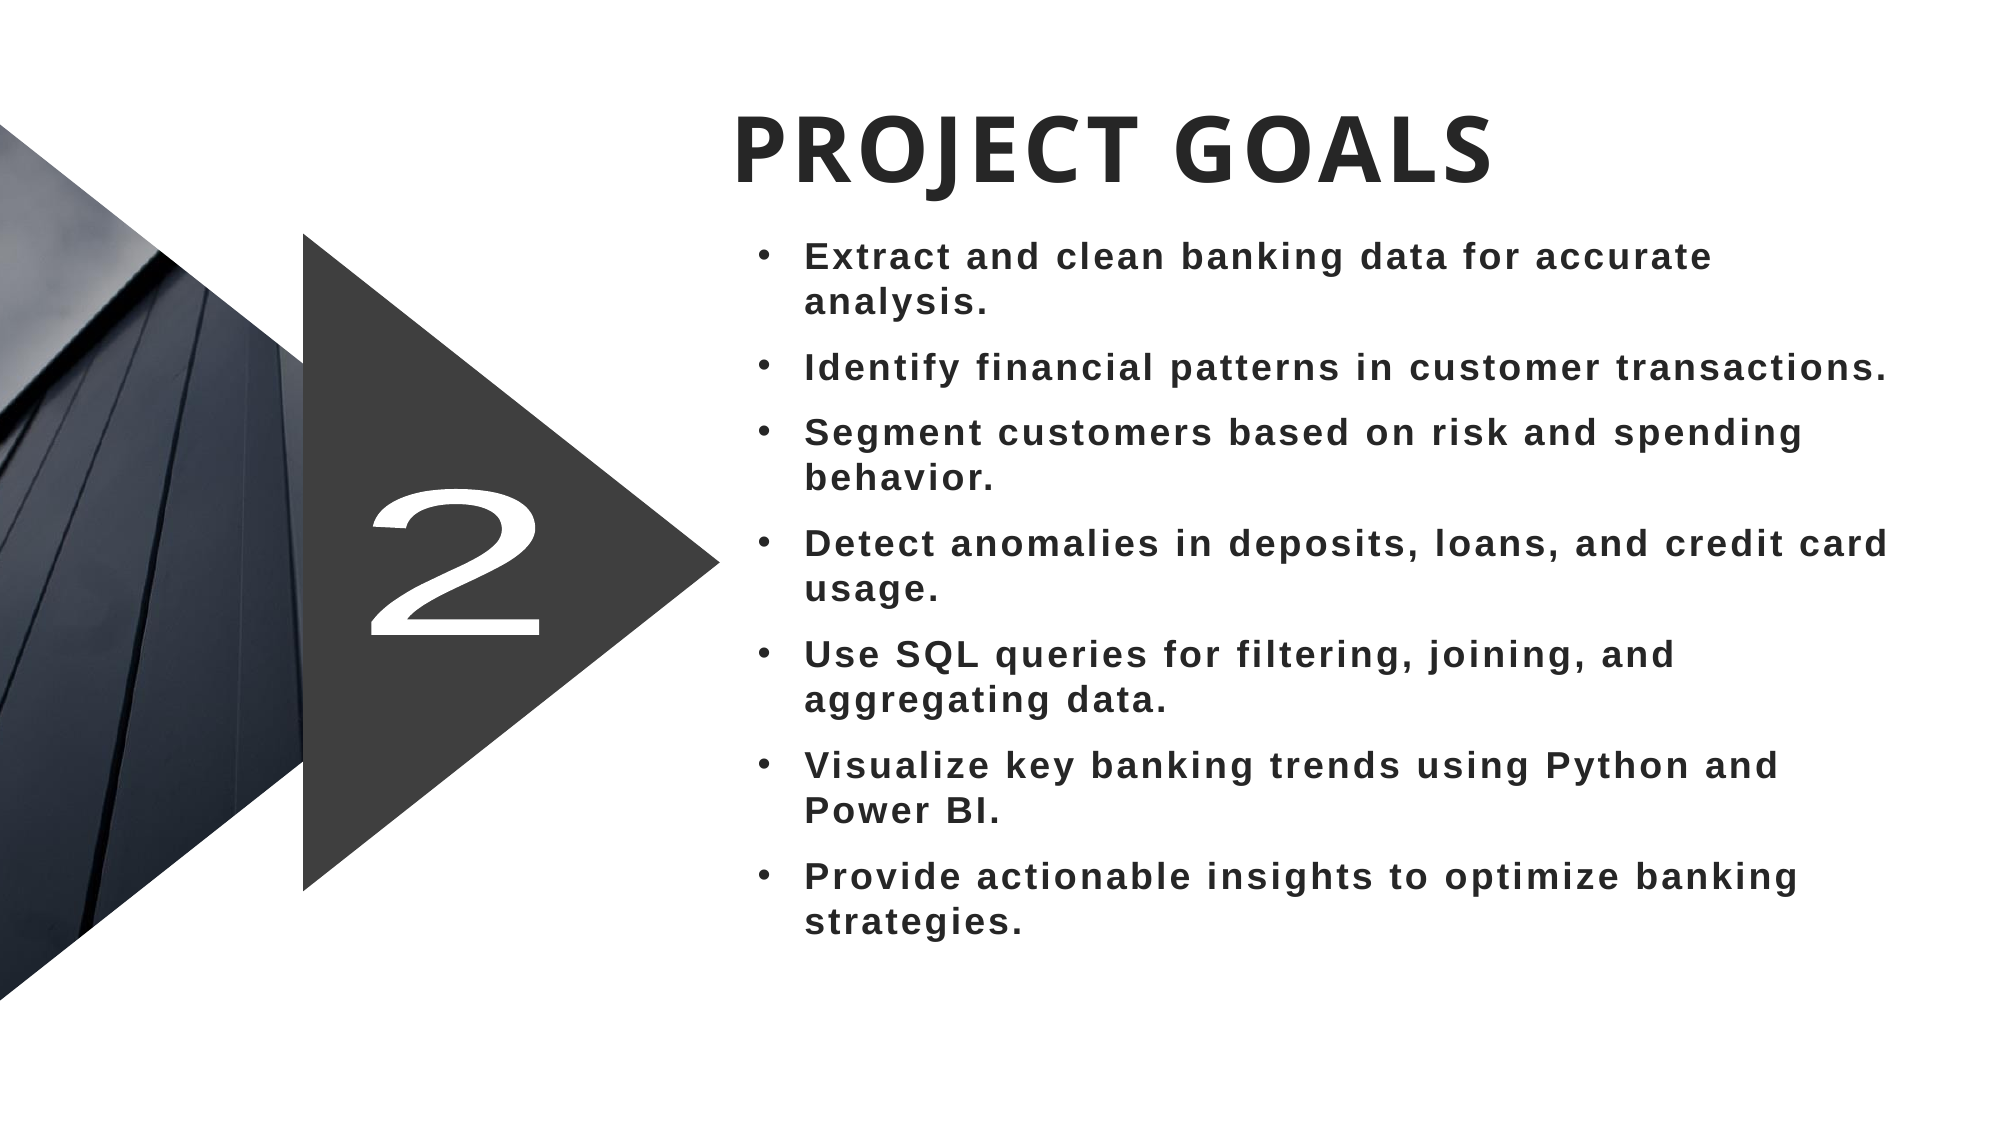

# PROJECT GOALS
Extract and clean banking data for accurate analysis.
Identify financial patterns in customer transactions.
Segment customers based on risk and spending behavior.
Detect anomalies in deposits, loans, and credit card usage.
Use SQL queries for filtering, joining, and aggregating data.
Visualize key banking trends using Python and Power BI.
Provide actionable insights to optimize banking strategies.

2